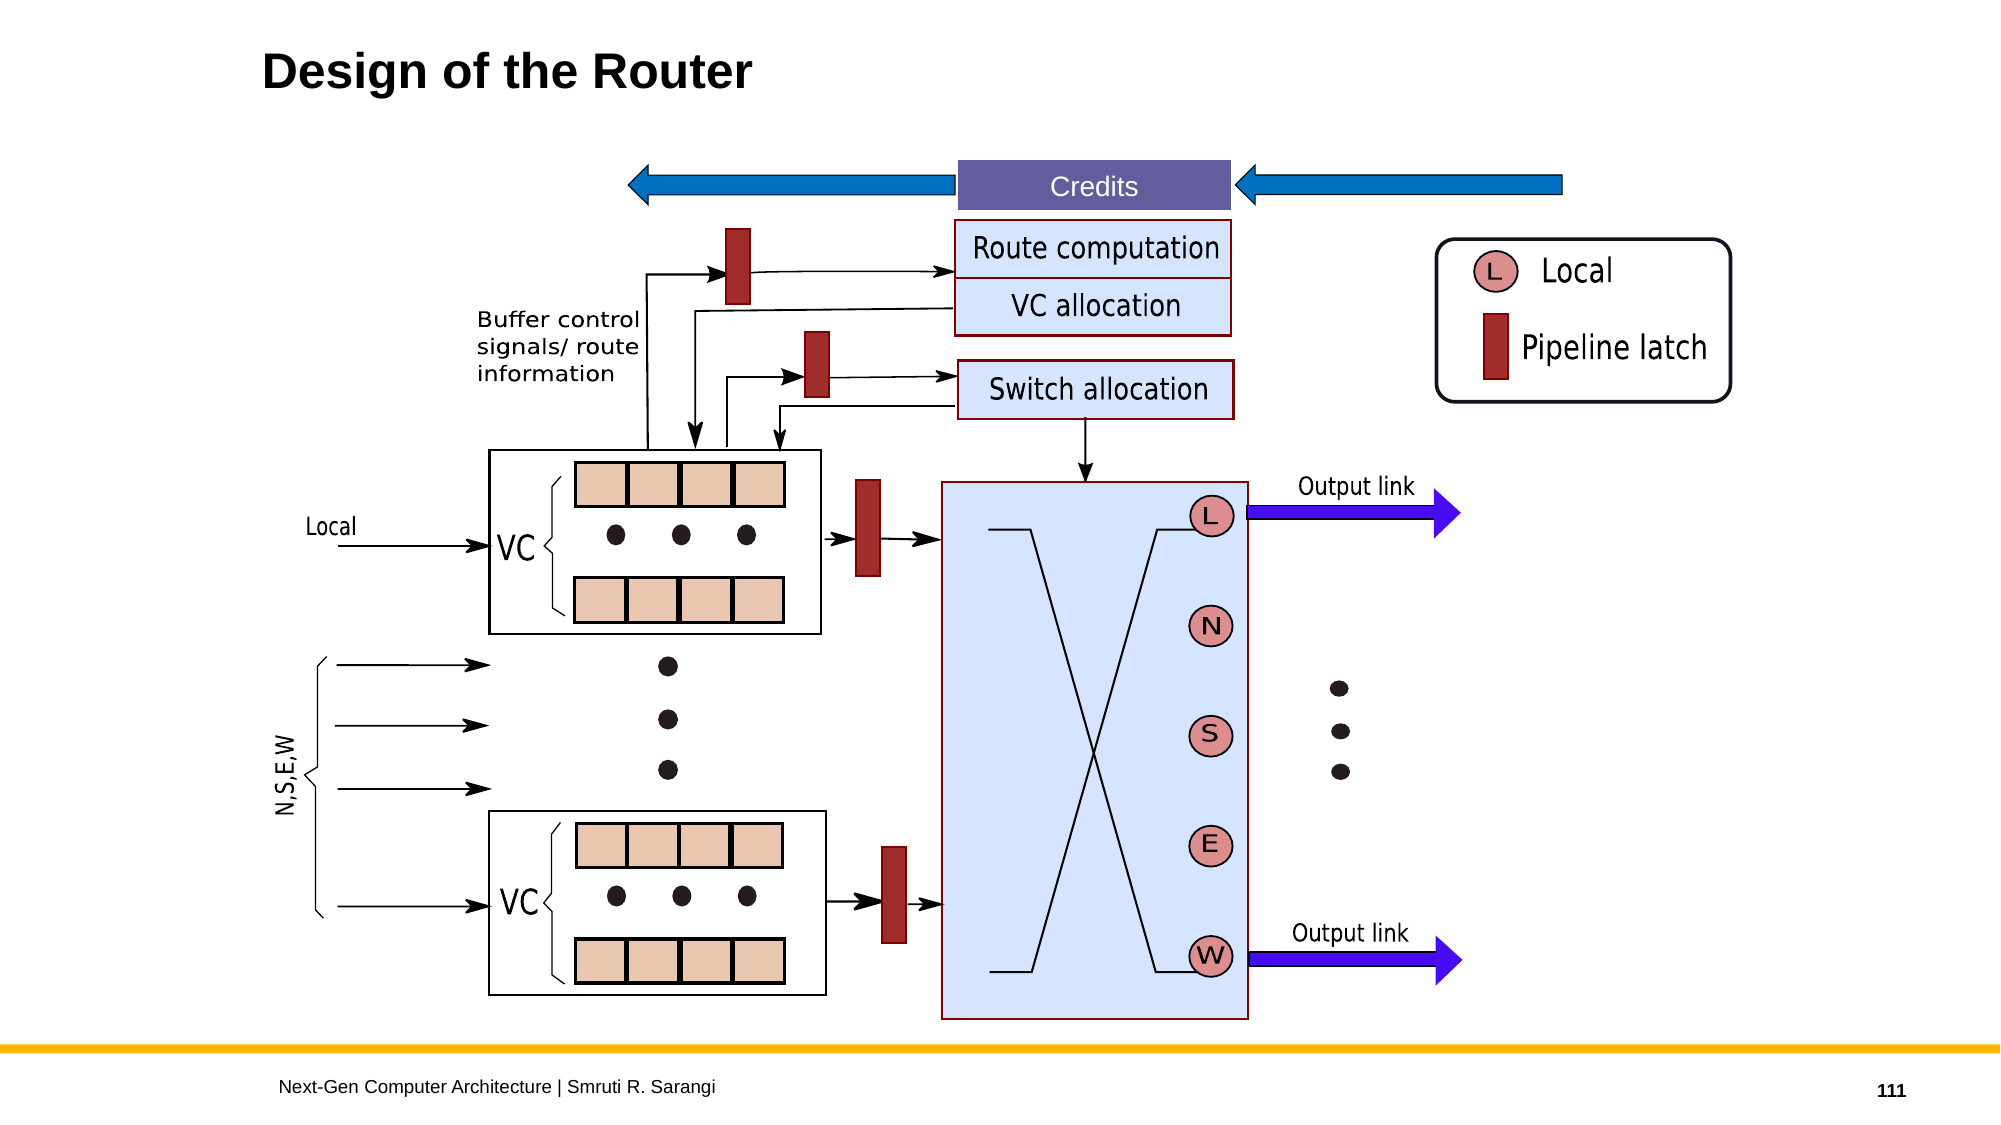

# Design of the Router
Credits

Next-Gen Computer Architecture | Smruti R. Sarangi
111